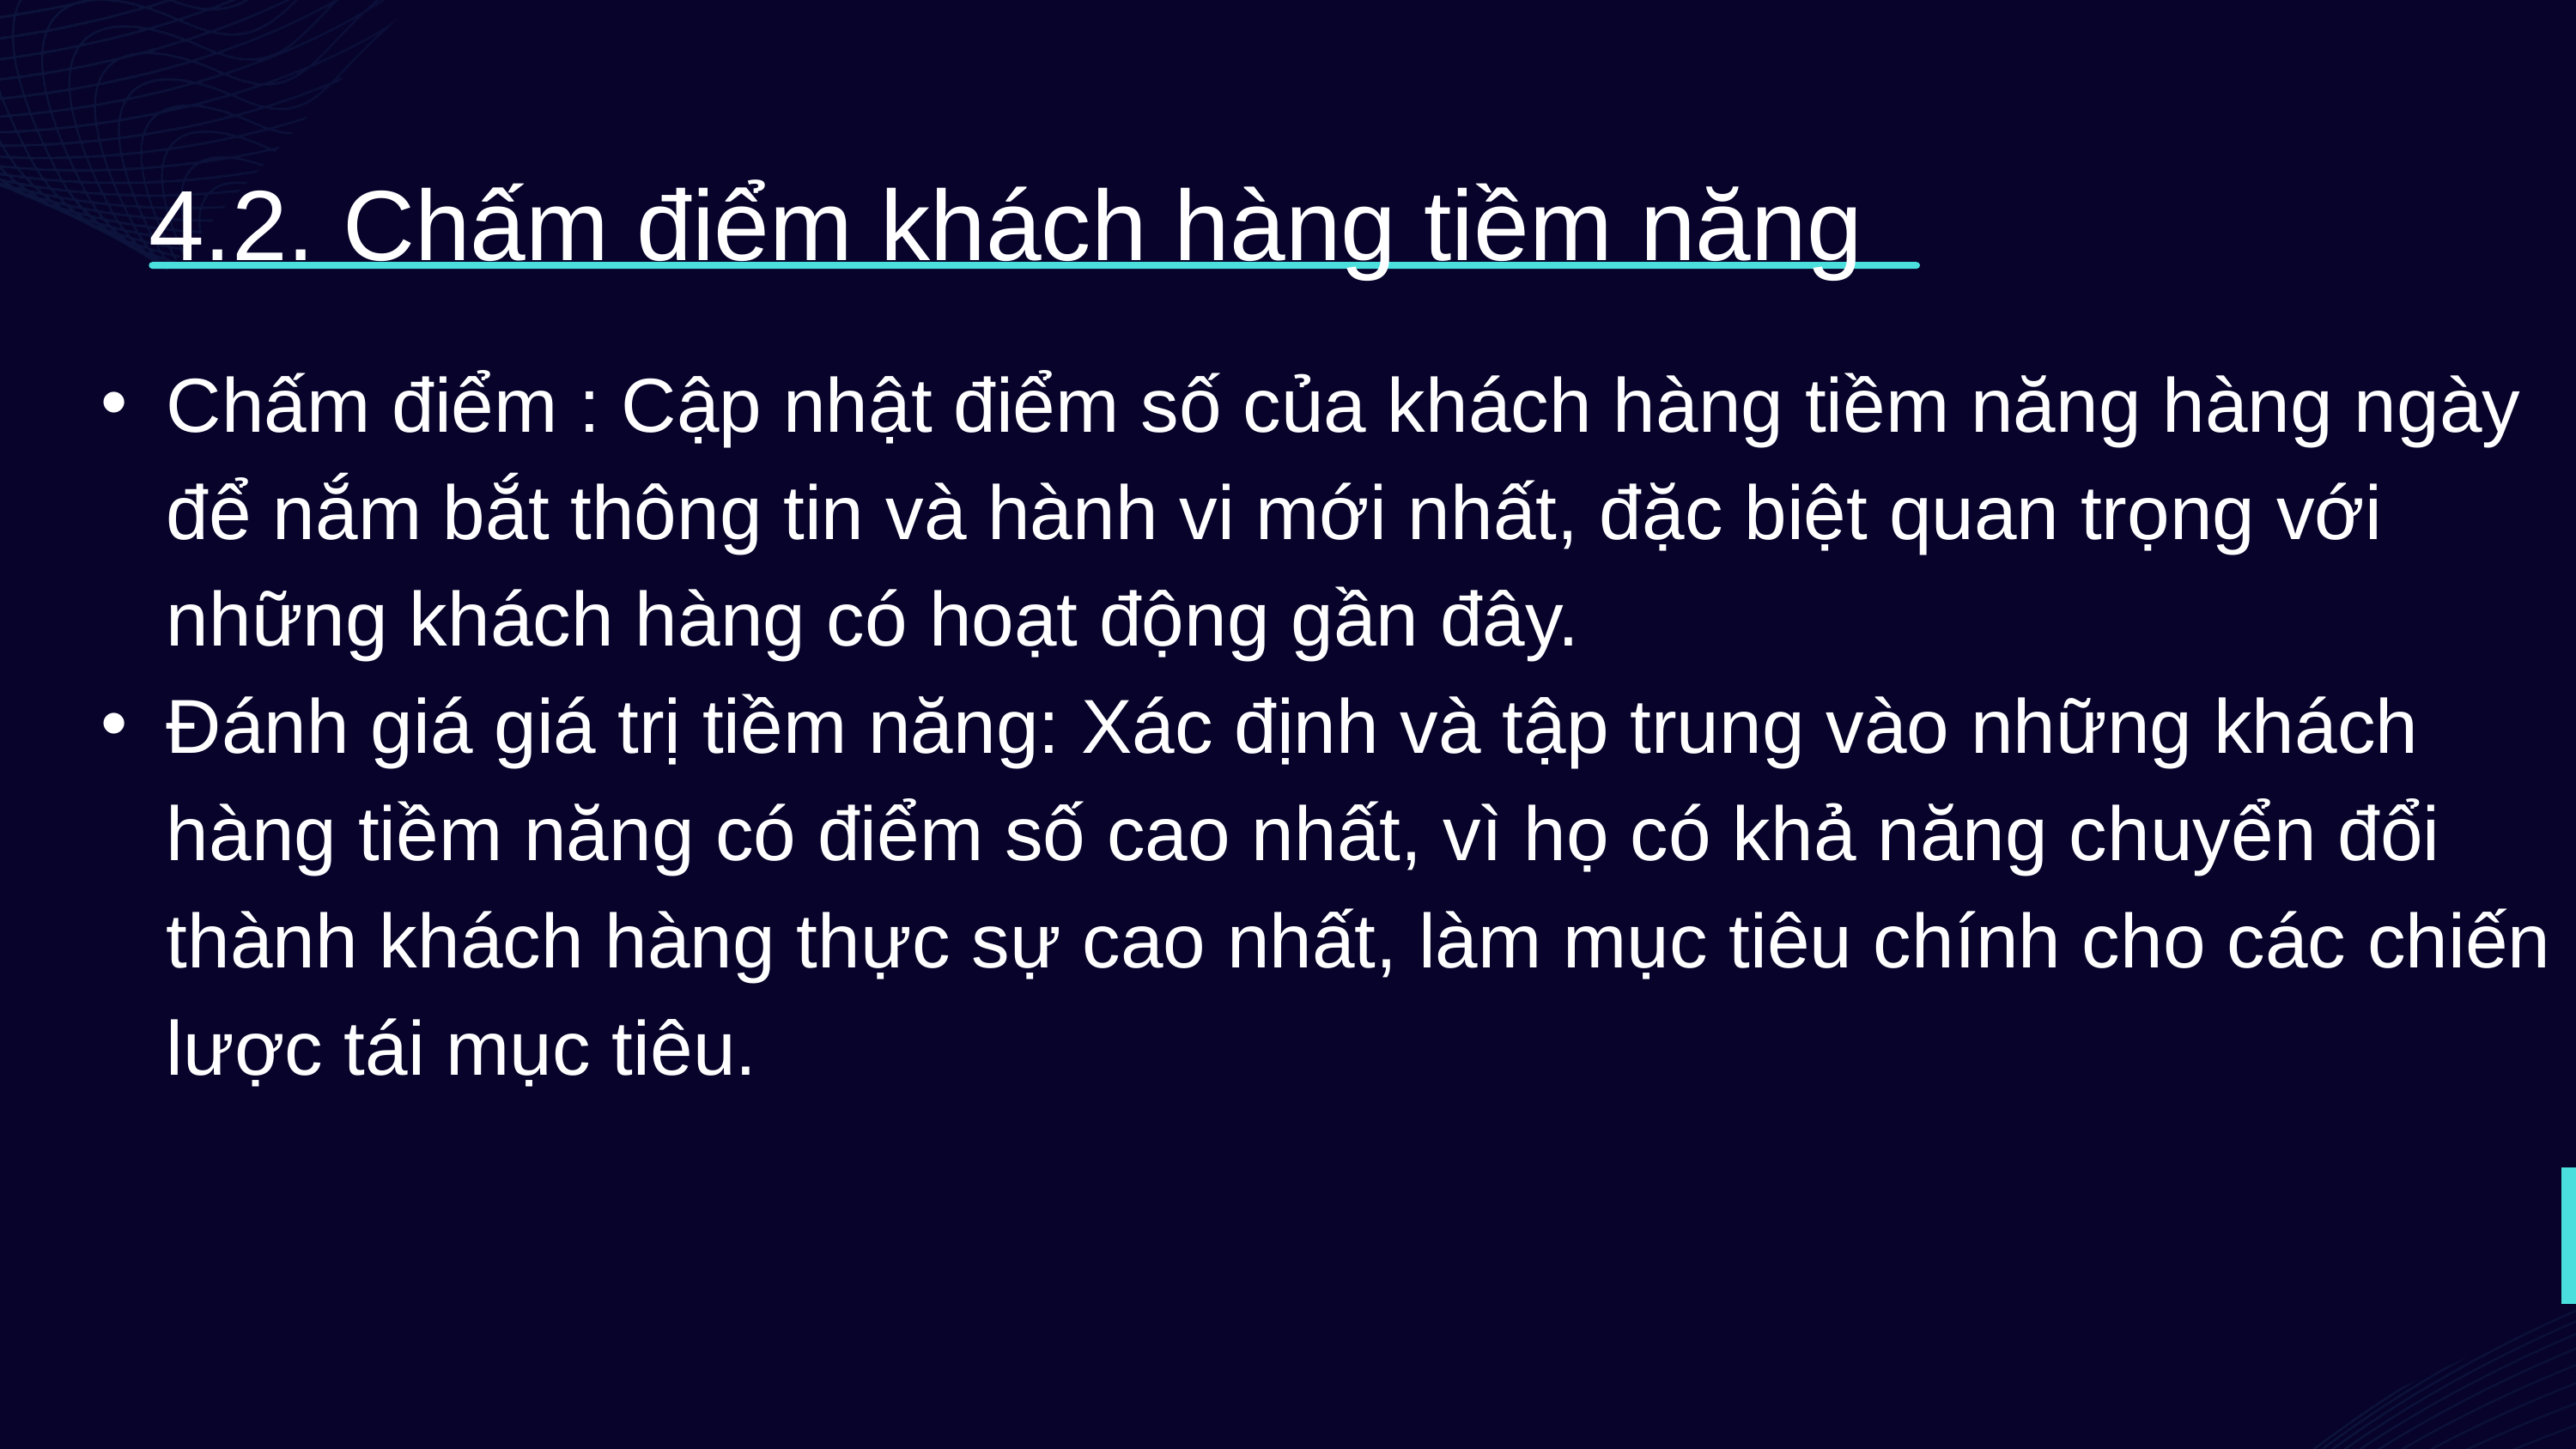

4.2. Chấm điểm khách hàng tiềm năng

Chấm điểm : Cập nhật điểm số của khách hàng tiềm năng hàng ngày để nắm bắt thông tin và hành vi mới nhất, đặc biệt quan trọng với những khách hàng có hoạt động gần đây.
Đánh giá giá trị tiềm năng: Xác định và tập trung vào những khách hàng tiềm năng có điểm số cao nhất, vì họ có khả năng chuyển đổi thành khách hàng thực sự cao nhất, làm mục tiêu chính cho các chiến lược tái mục tiêu.